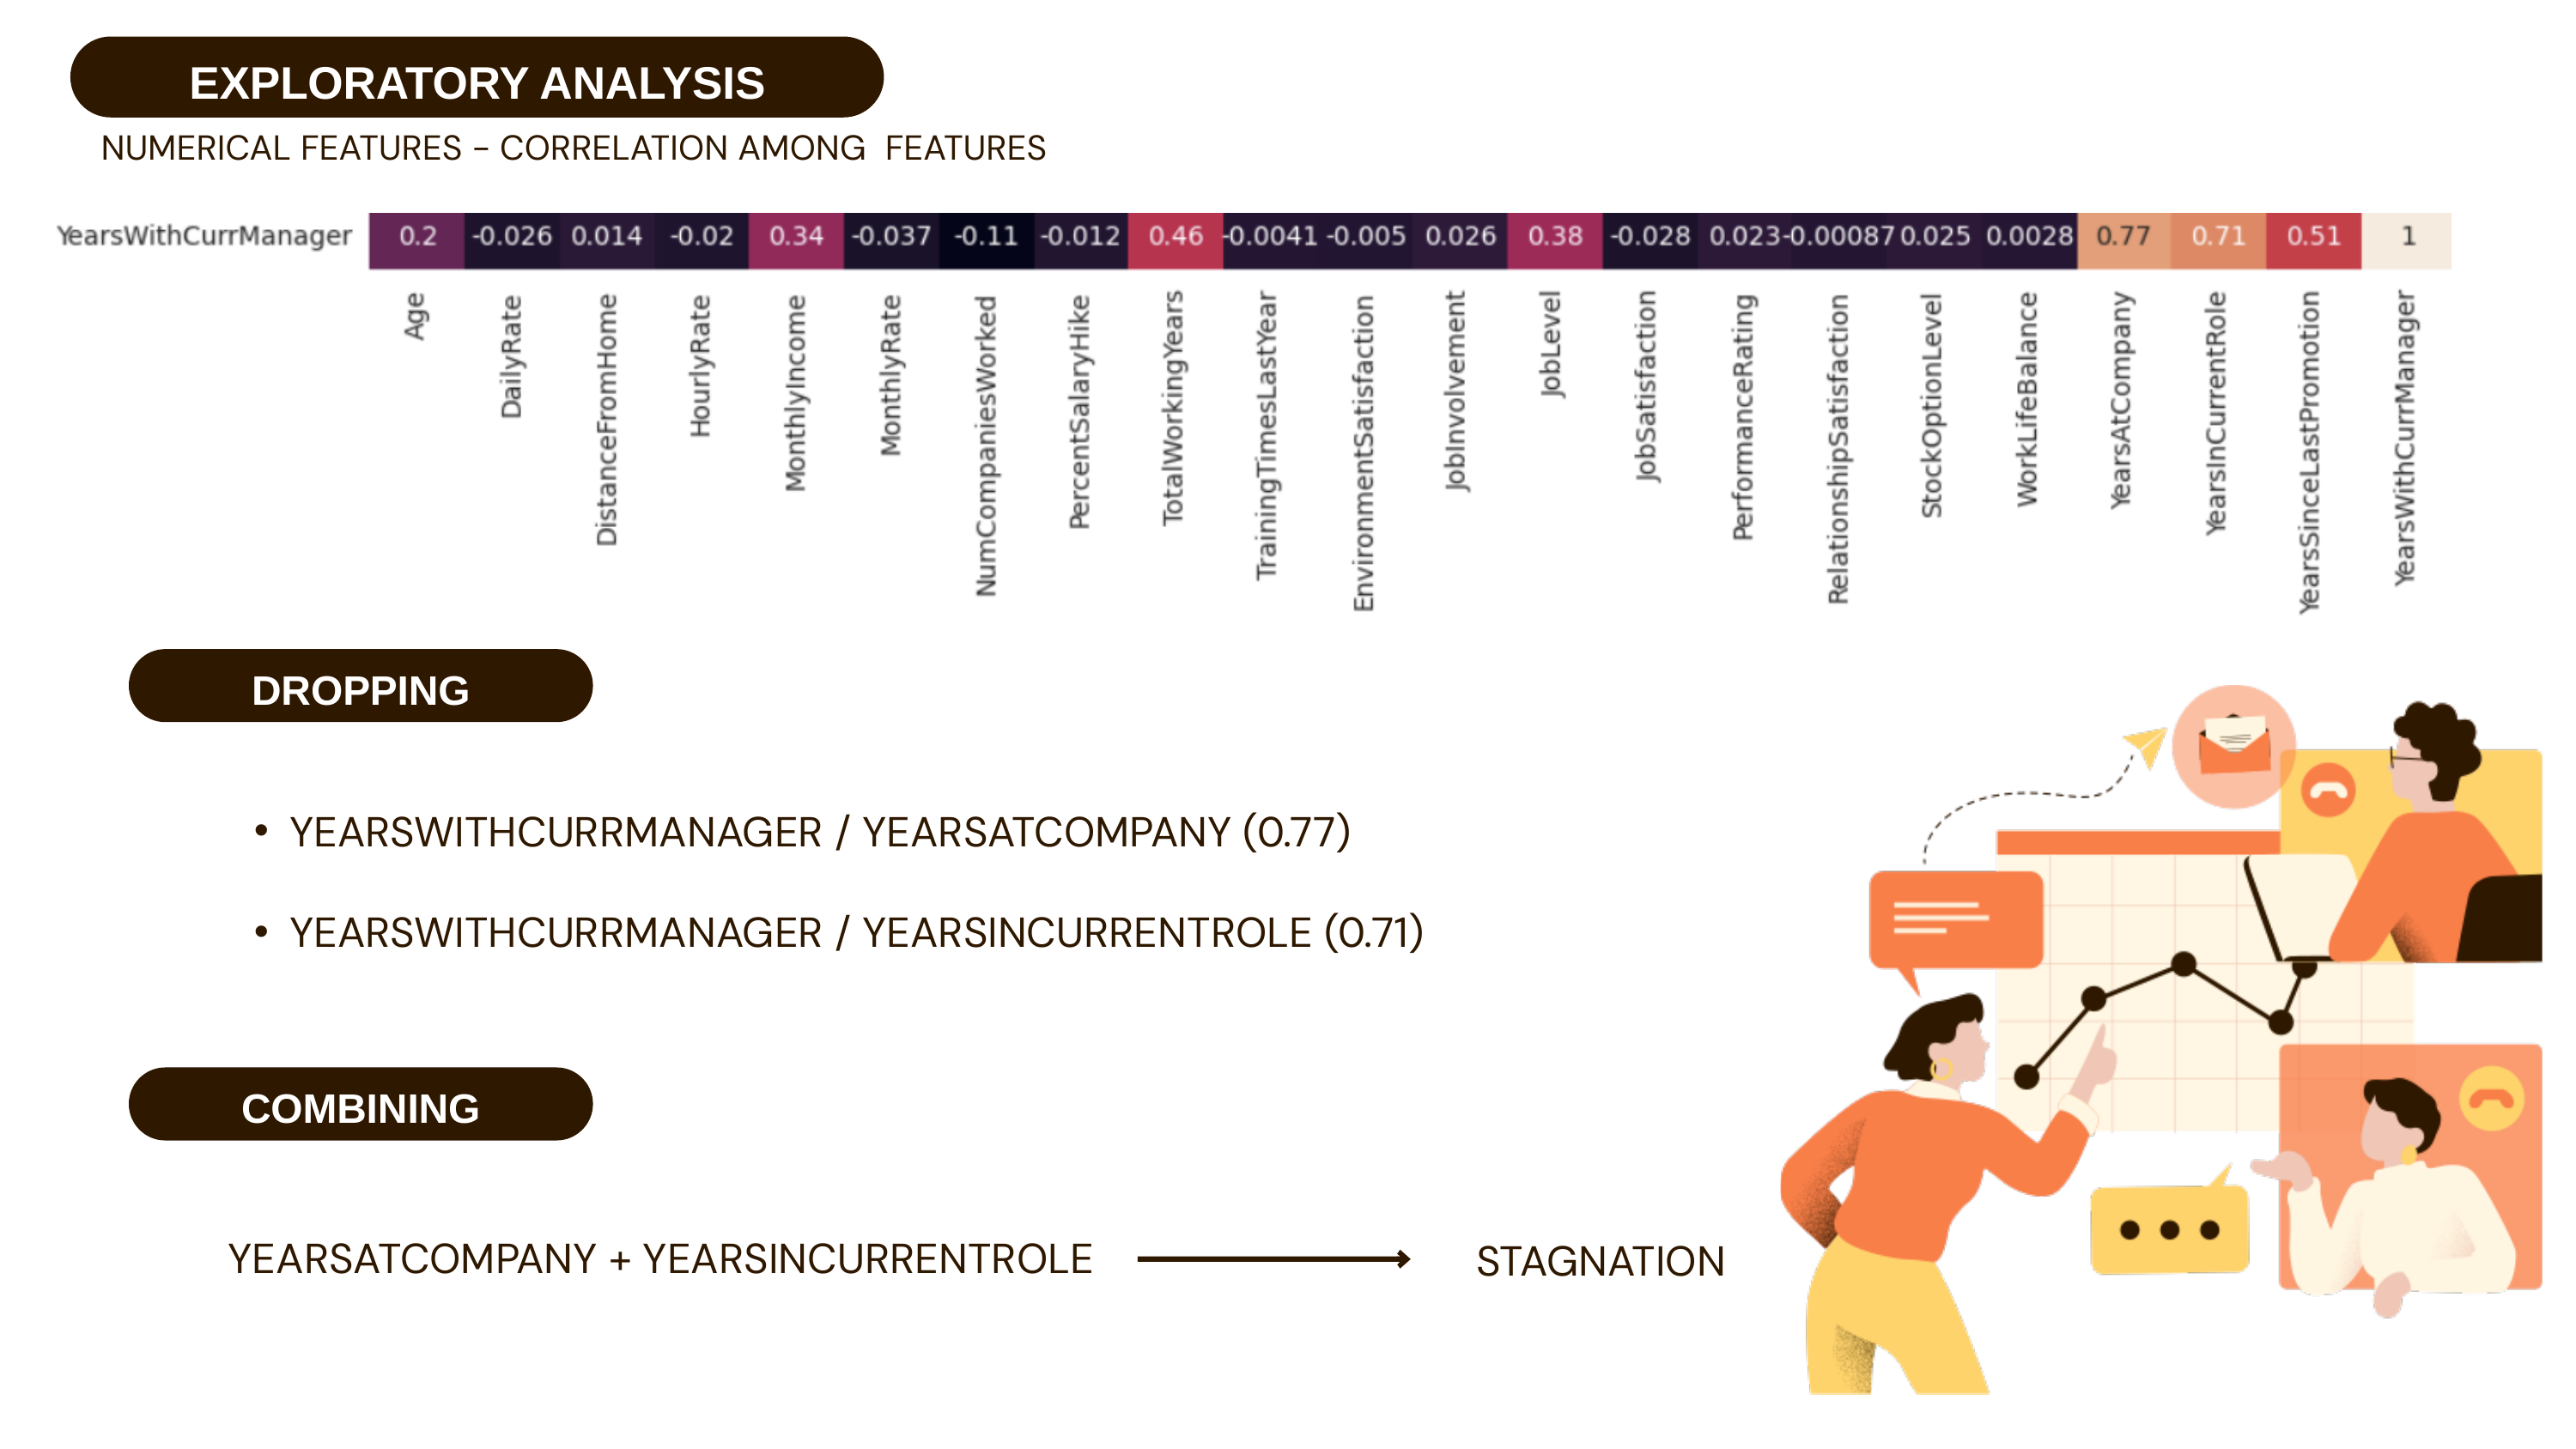

EXPLORATORY ANALYSIS
NUMERICAL FEATURES - CORRELATION AMONG  FEATURES

DROPPING

YEARSWITHCURRMANAGER / YEARSATCOMPANY (0.77)

YEARSWITHCURRMANAGER / YEARSINCURRENTROLE (0.71)

COMBINING
YEARSATCOMPANY + YEARSINCURRENTROLE
STAGNATION